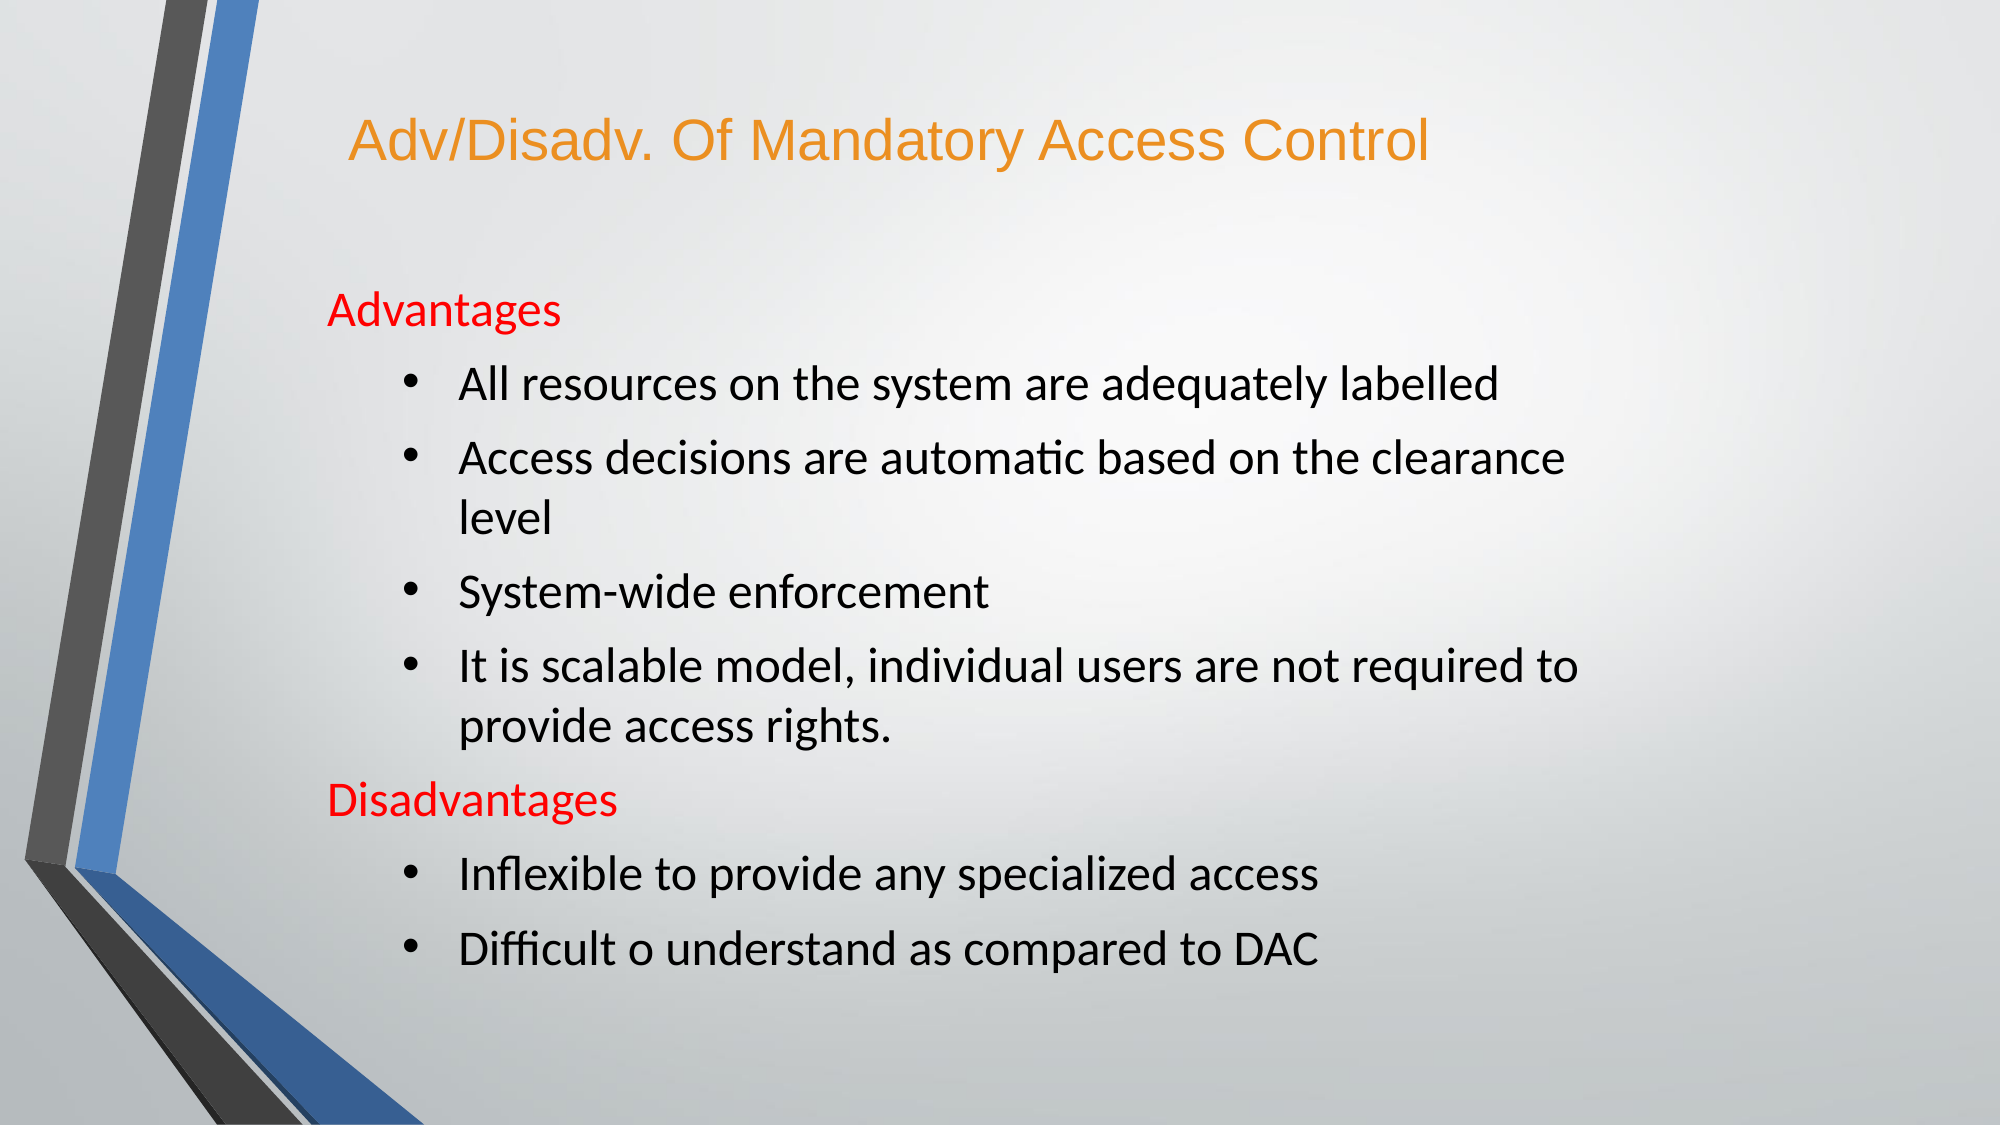

# Adv/Disadv. Of Mandatory Access Control
Advantages
All resources on the system are adequately labelled
Access decisions are automatic based on the clearance level
System-wide enforcement
It is scalable model, individual users are not required to provide access rights.
Disadvantages
Inflexible to provide any specialized access
Difficult o understand as compared to DAC